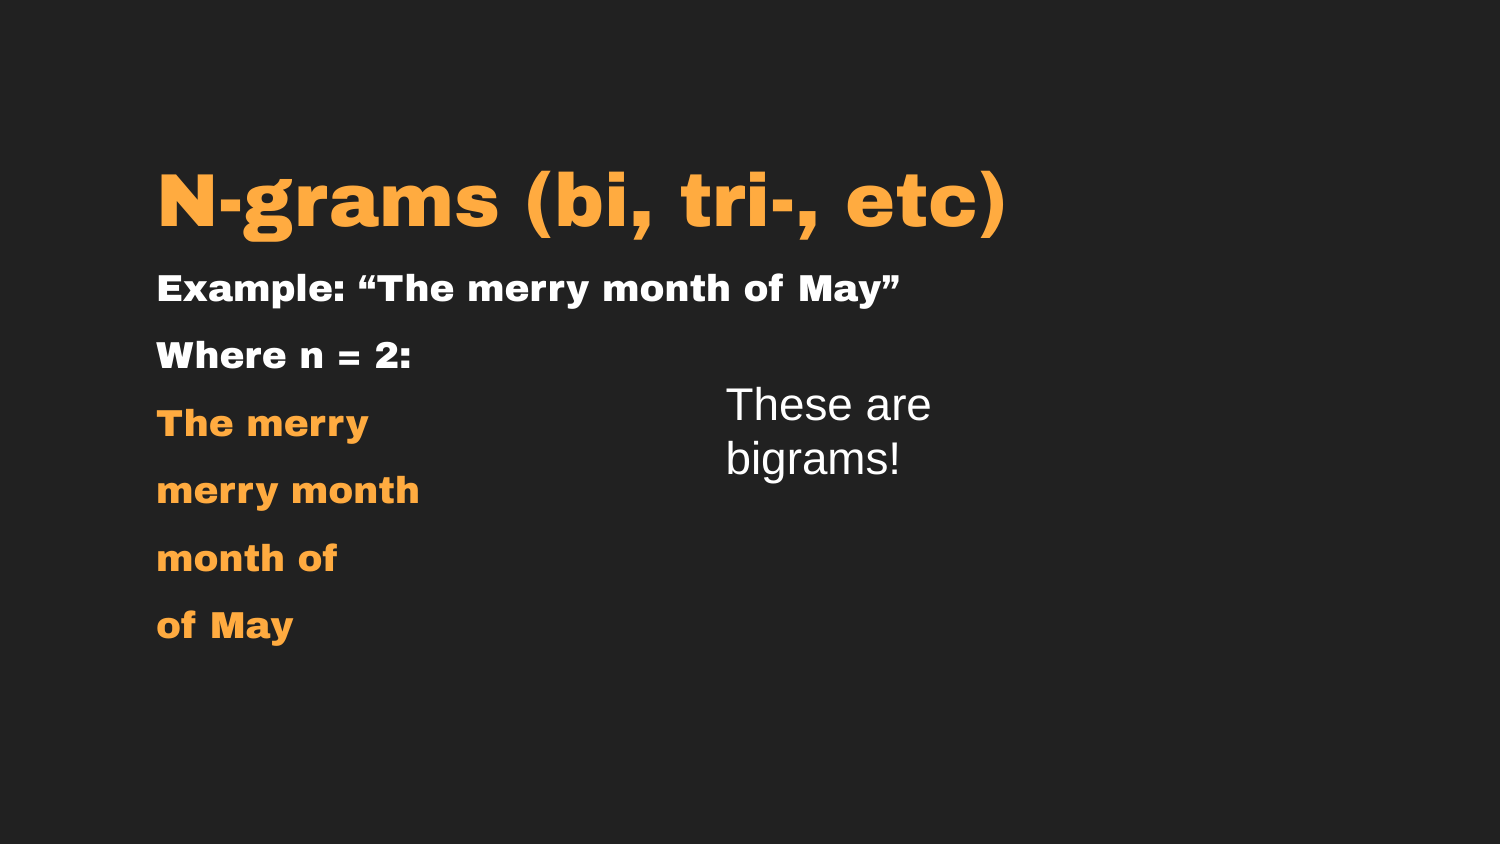

N-grams (bi, tri-, etc)
Example: “The merry month of May”
Where n = 2:
The merry
merry month
month of
of May
These are bigrams!